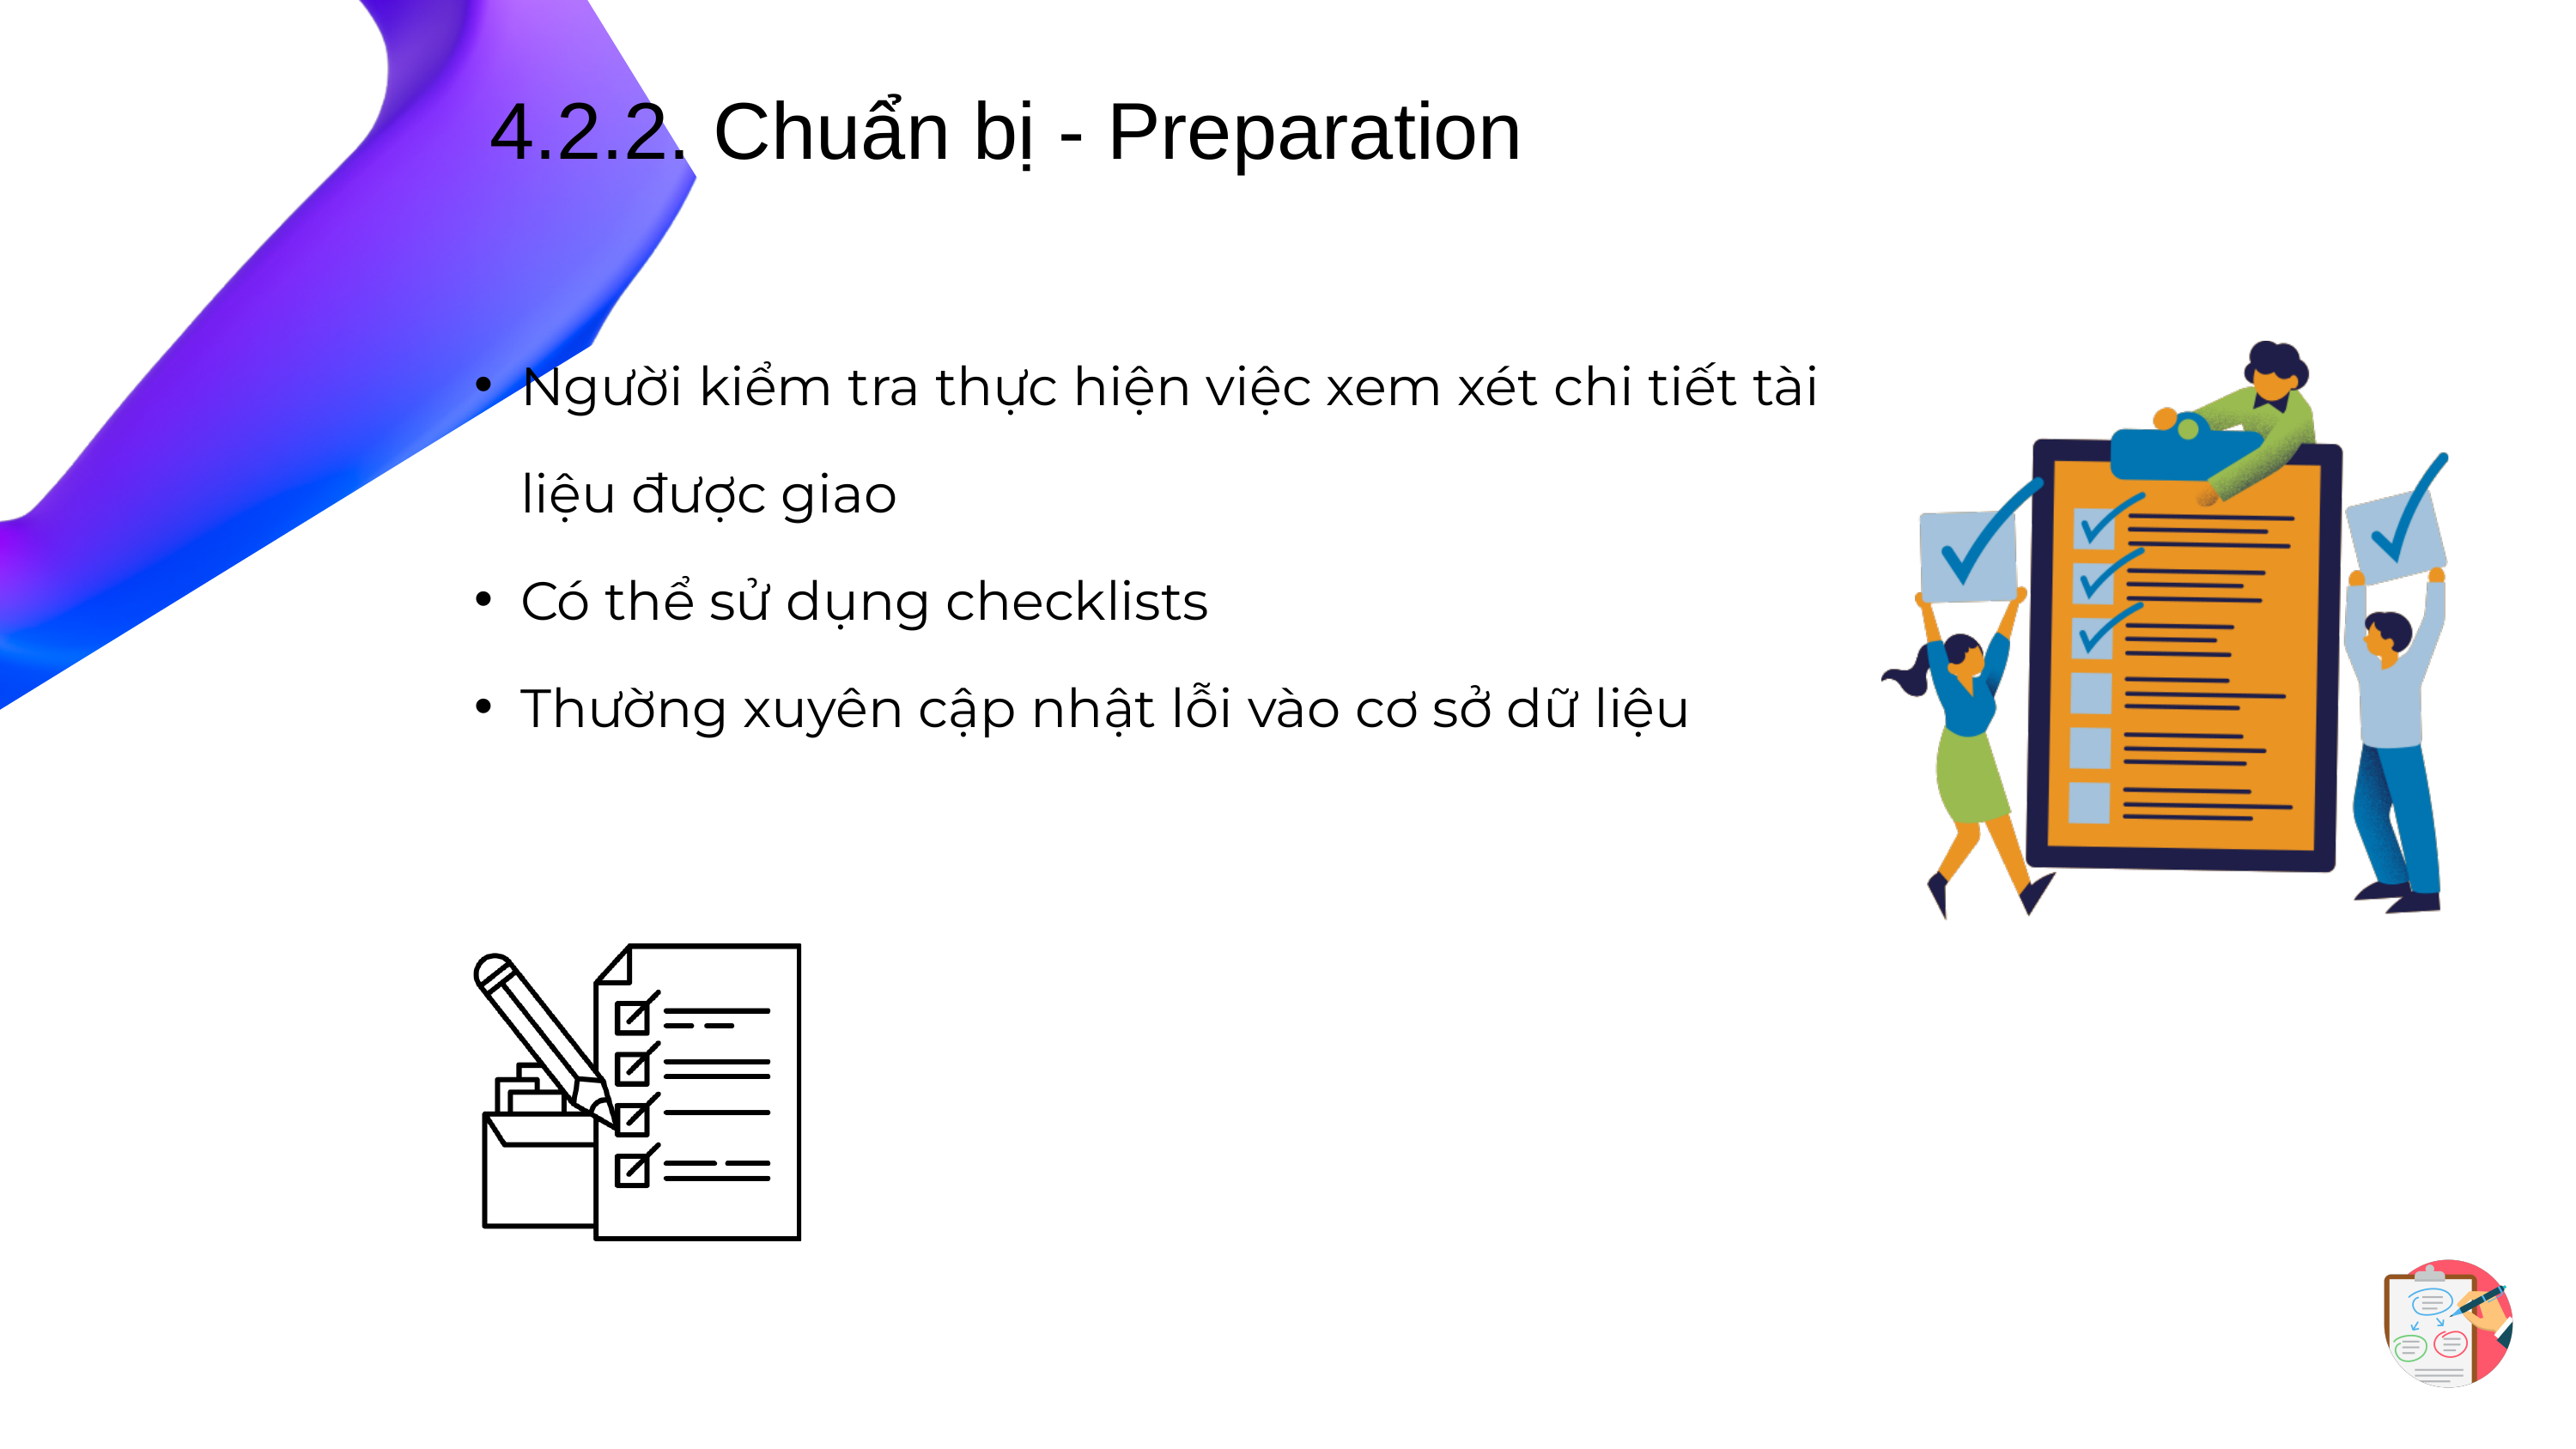

4.2.2. Chuẩn bị - Preparation
Người kiểm tra thực hiện việc xem xét chi tiết tài liệu được giao
Có thể sử dụng checklists
Thường xuyên cập nhật lỗi vào cơ sở dữ liệu